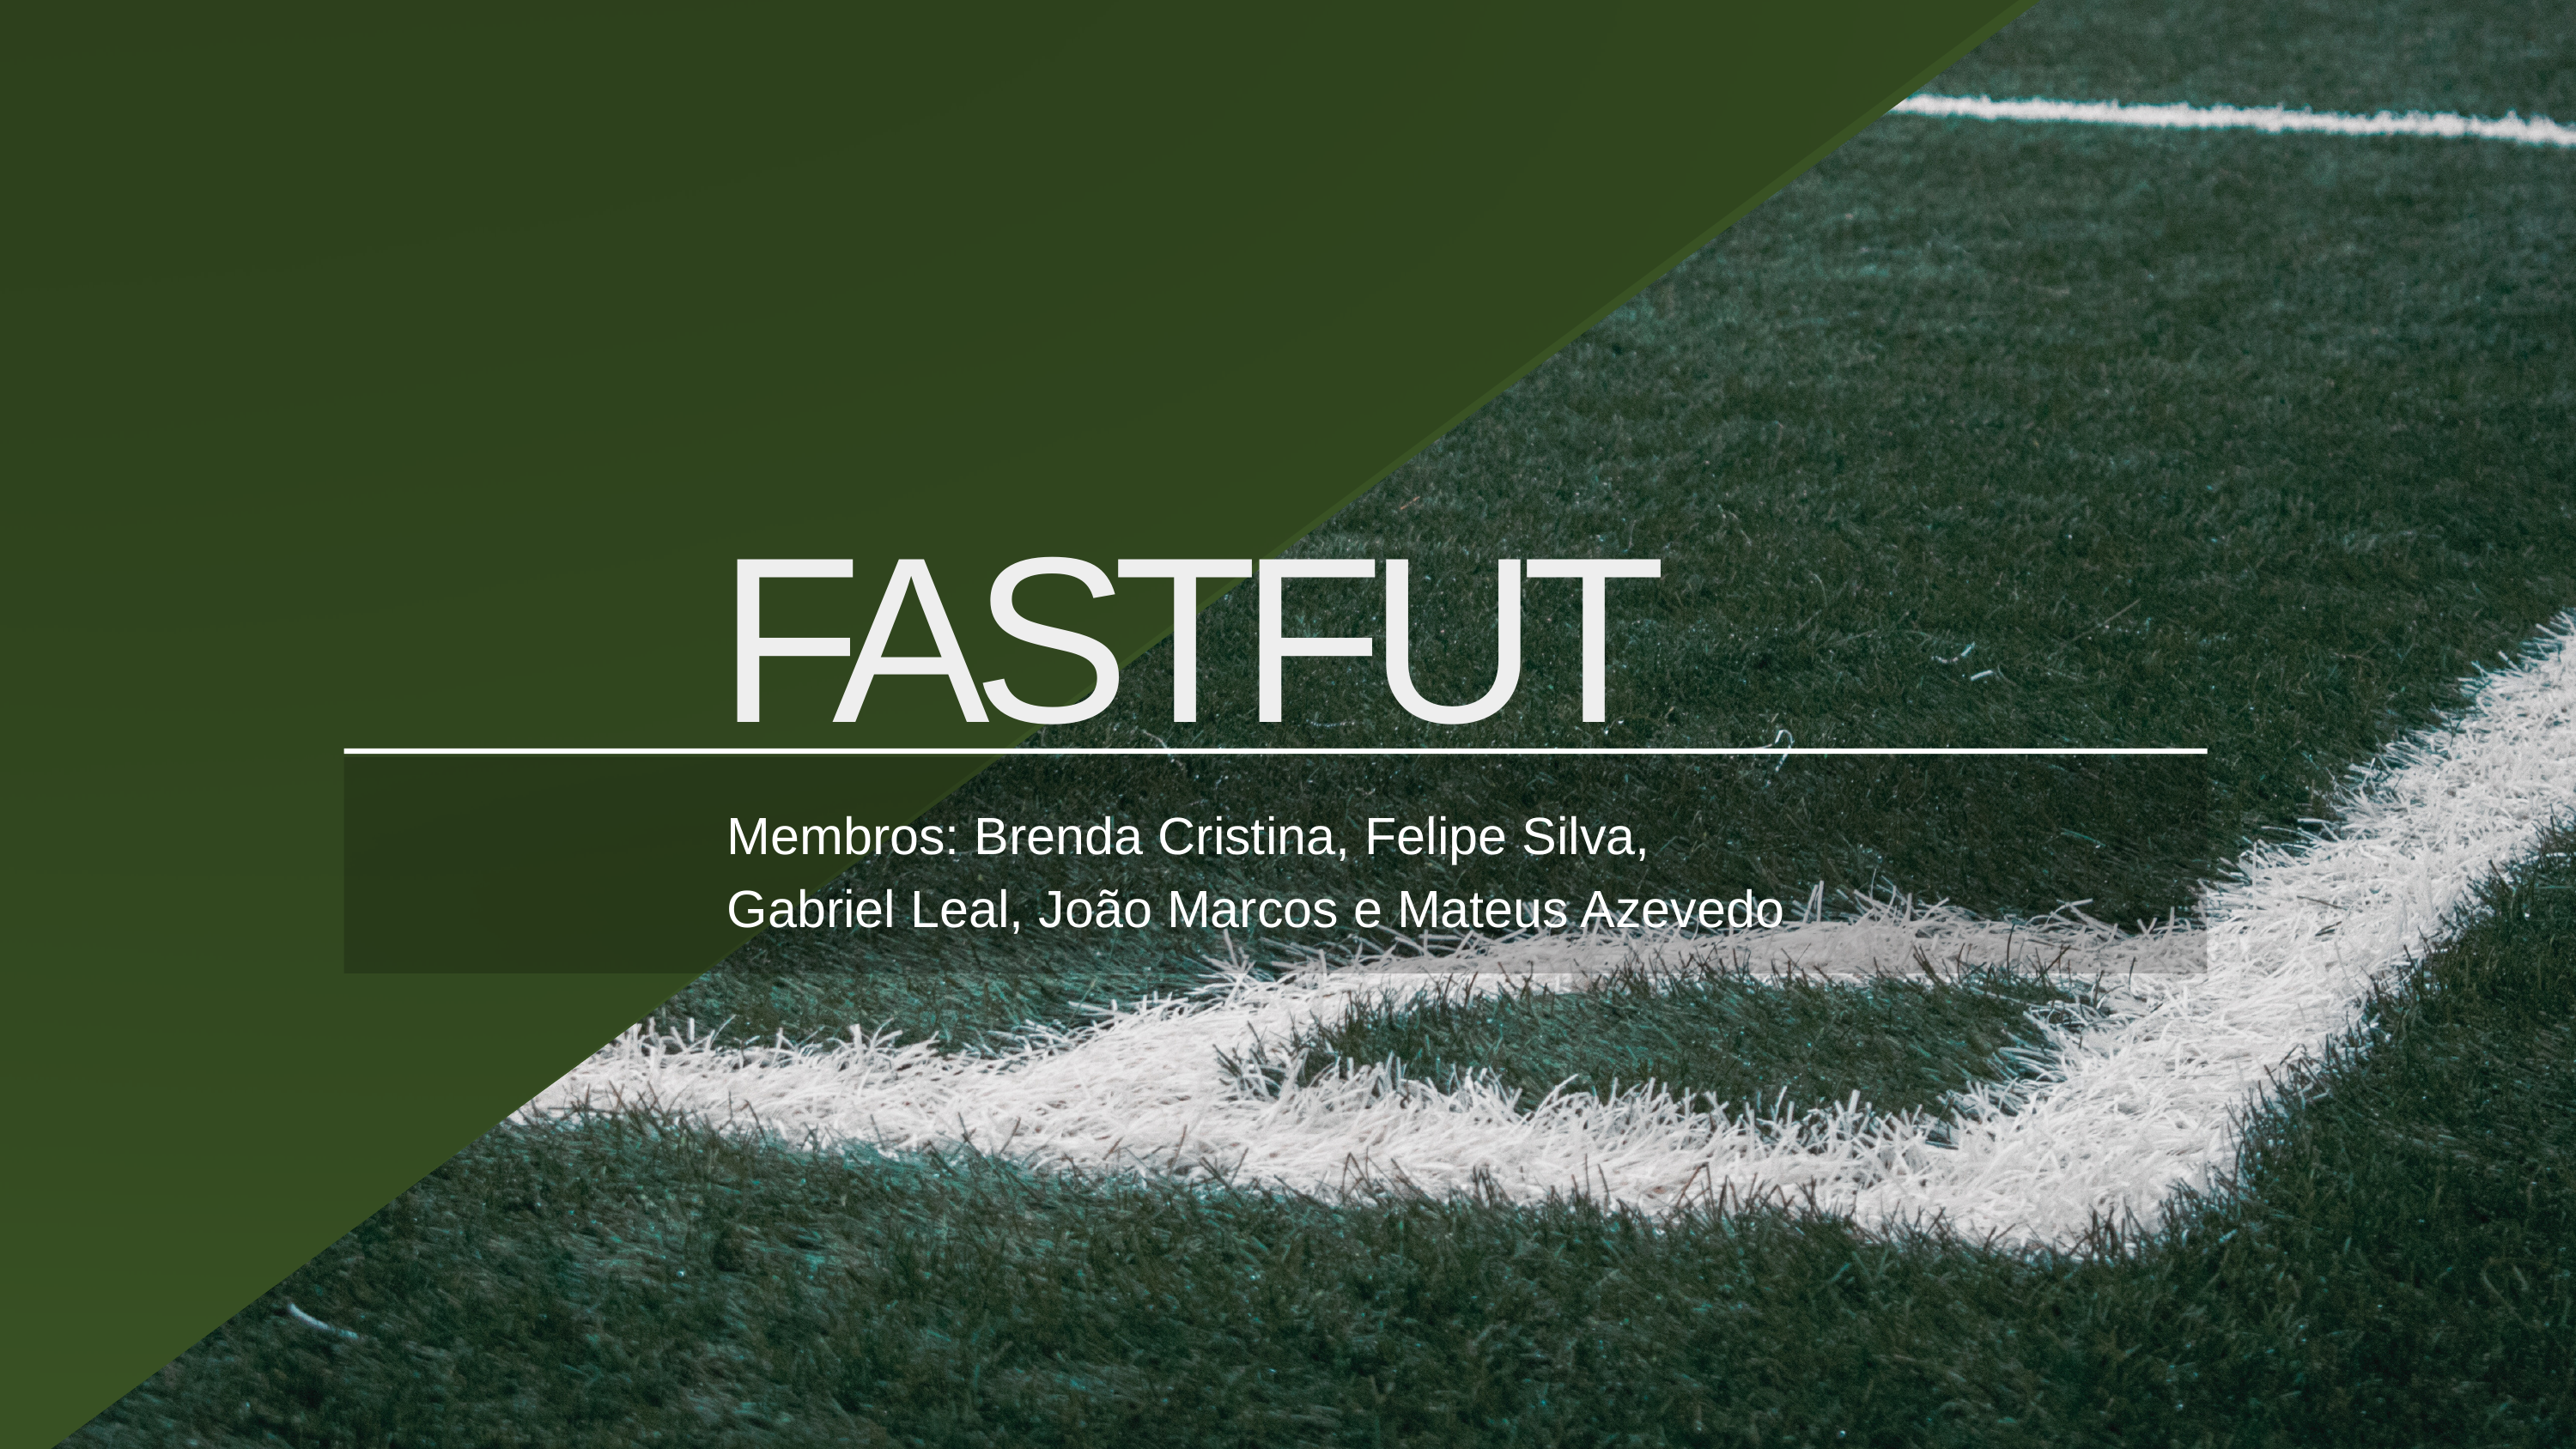

FASTFUT

Membros: Brenda Cristina, Felipe Silva, Gabriel Leal, João Marcos e Mateus Azevedo